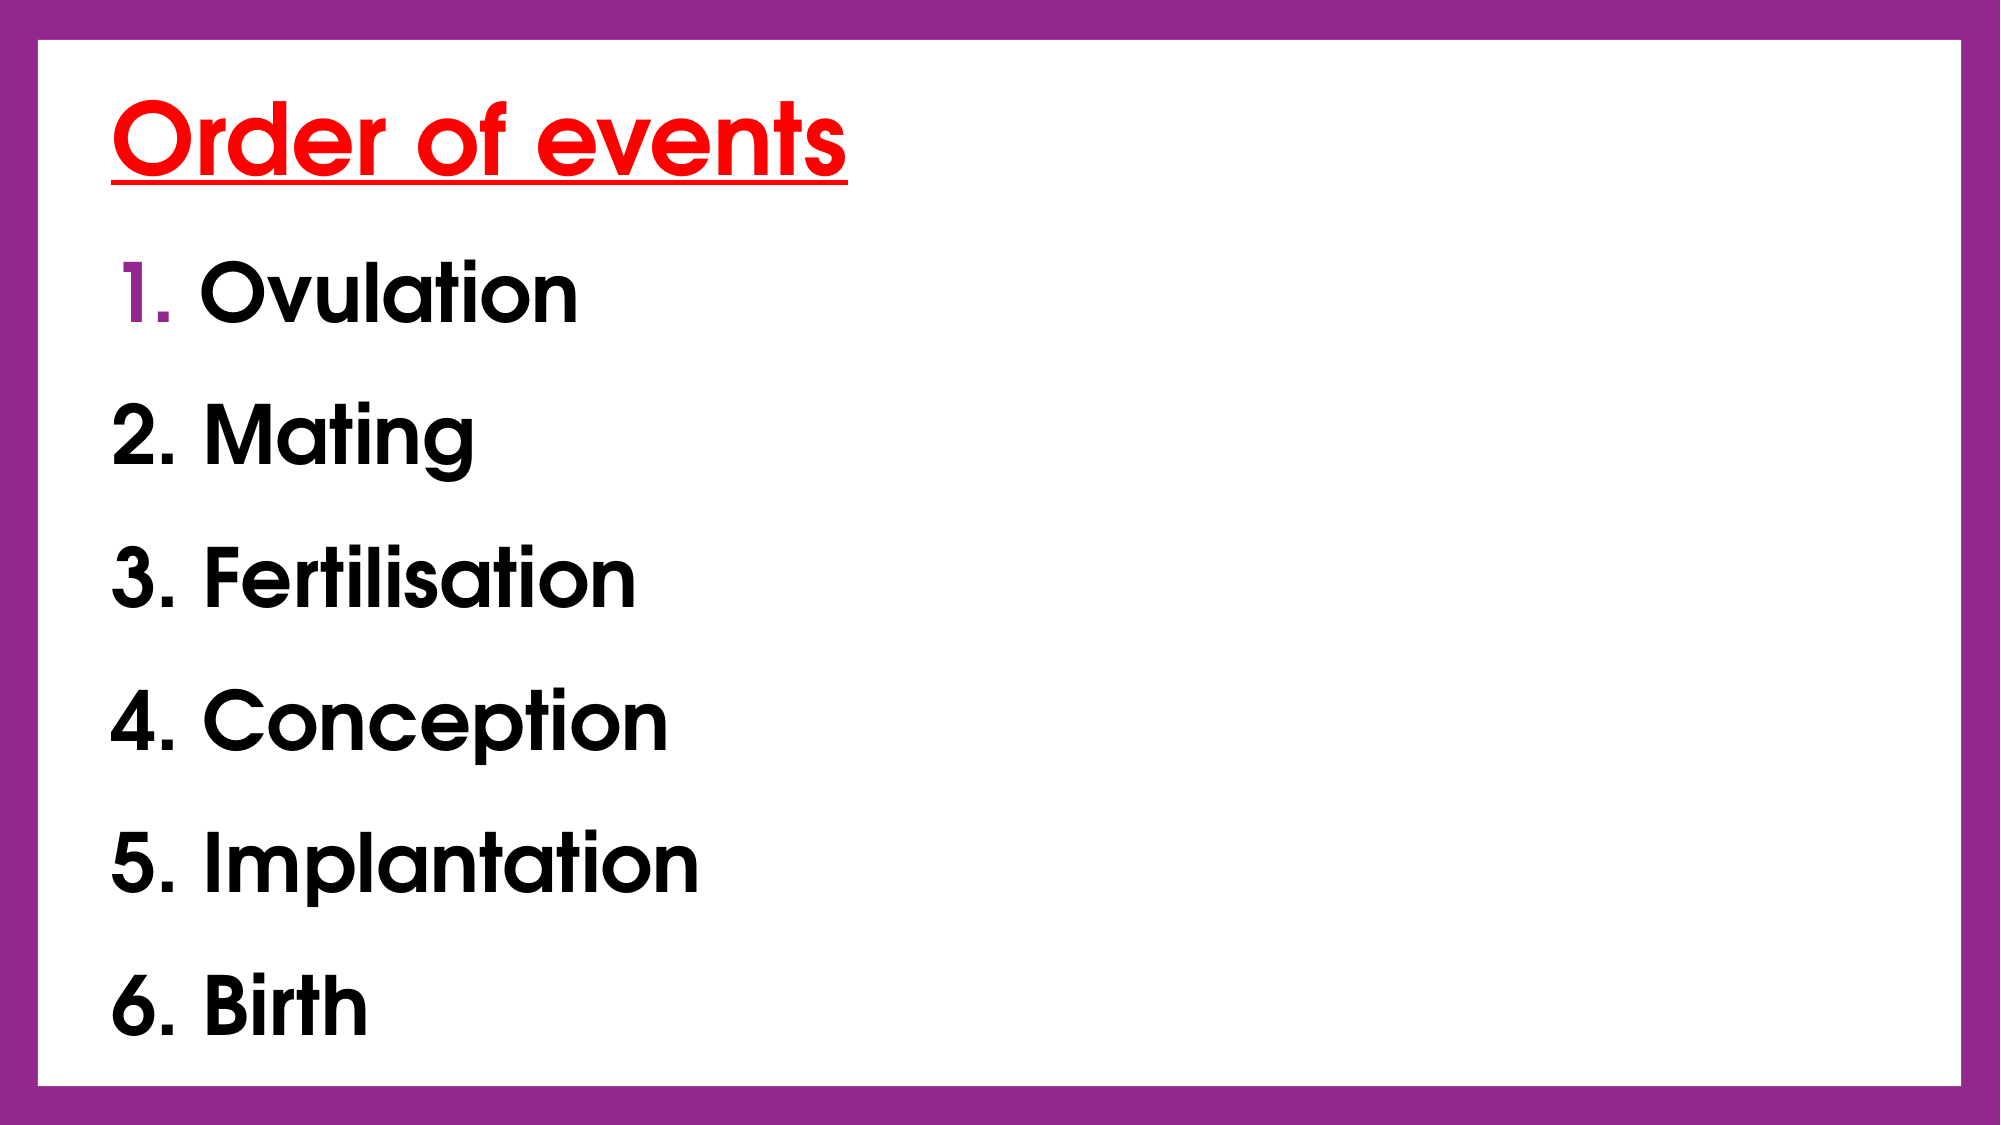

Order of events
1. Ovulation
2. Mating
3. Fertilisation
4. Conception
5. Implantation
6. Birth